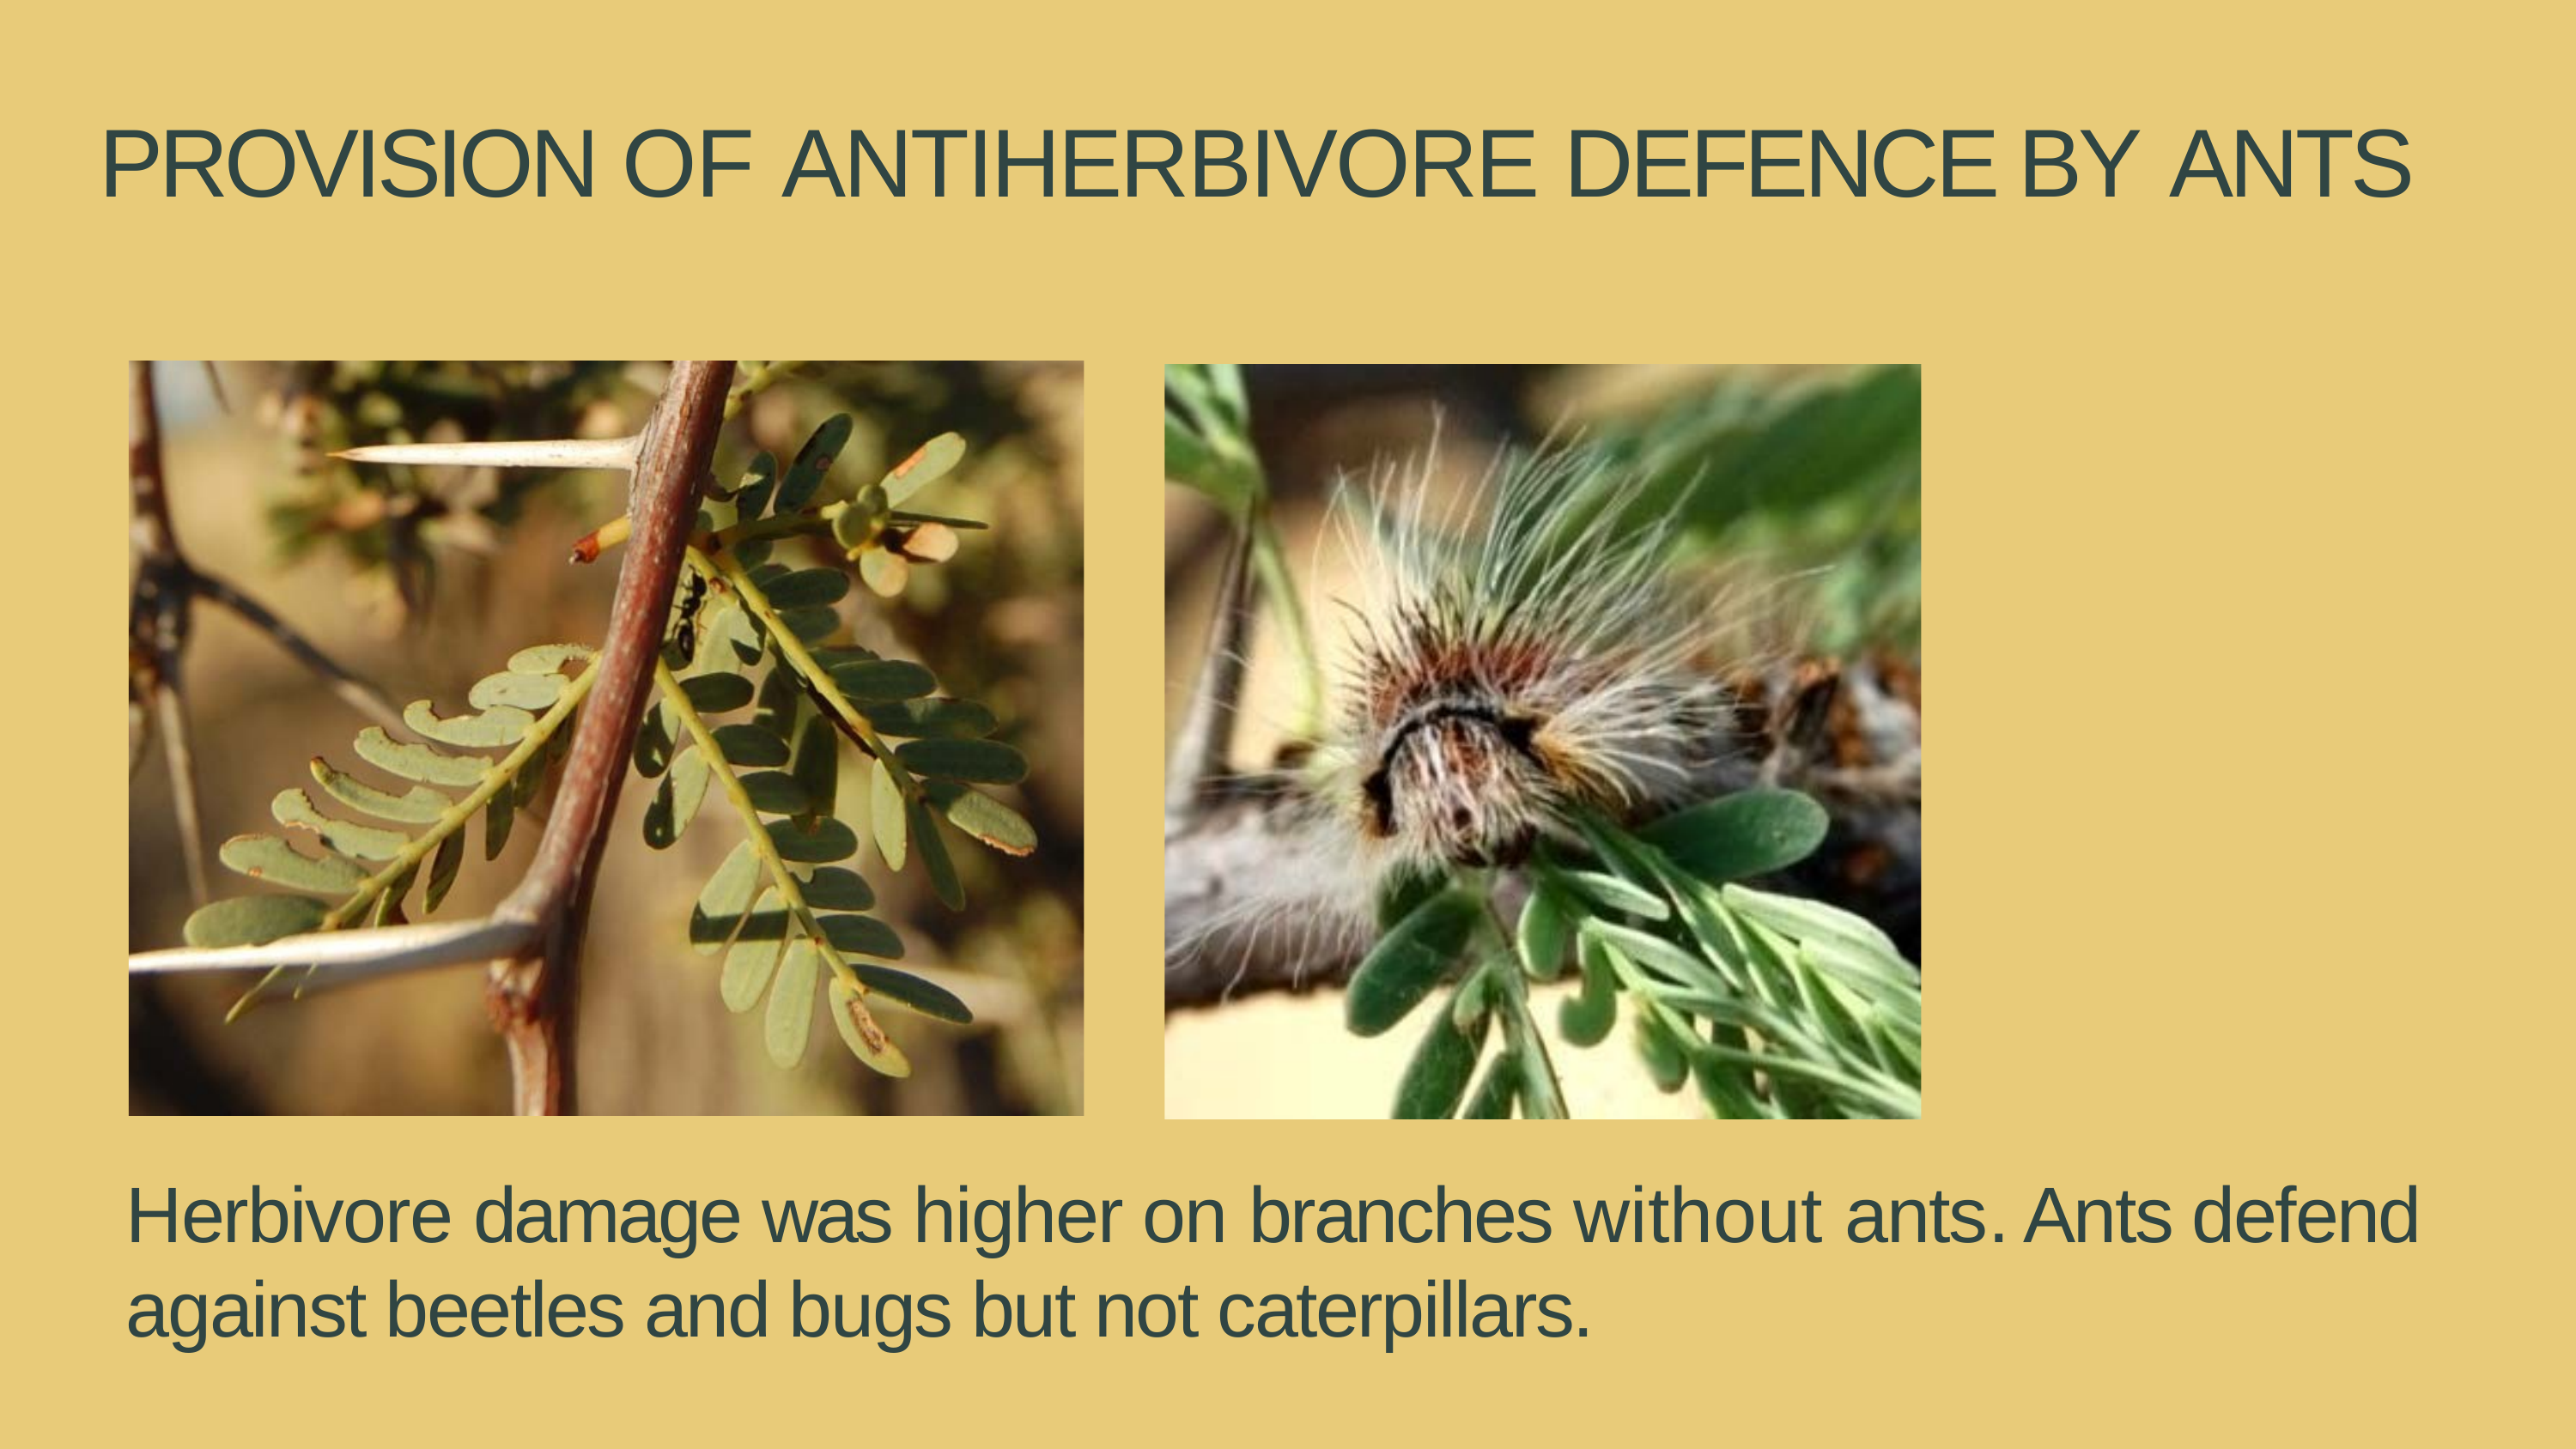

PROVISION OF ANTIHERBIVORE DEFENCE BY ANTS

Herbivore damage was higher on branches without ants. Ants defend against beetles and bugs but not caterpillars.